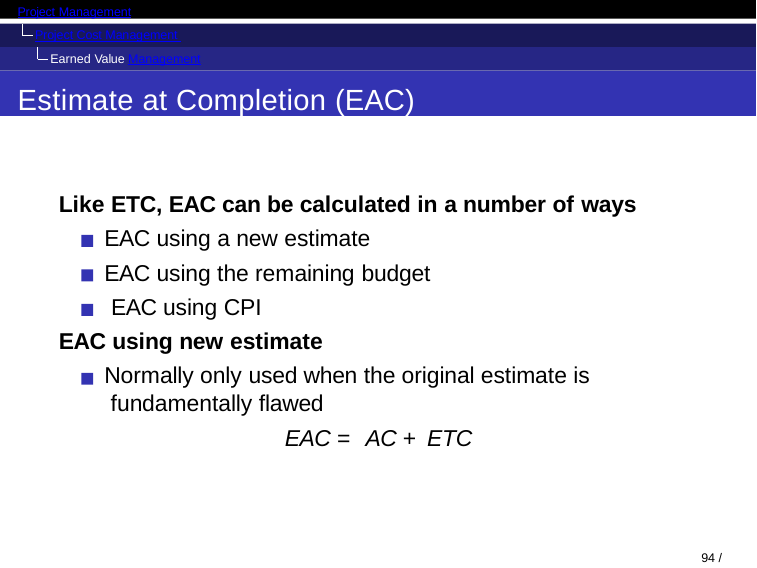

Project Management
Project Cost Management  Earned Value Management

Estimate at Completion (EAC)
Like ETC, EAC can be calculated in a number of ways
EAC using a new estimate
EAC using the remaining budget  EAC using CPI
EAC using new estimate
Normally only used when the original estimate is  fundamentally flawed
EAC = AC + ETC

94 / 128